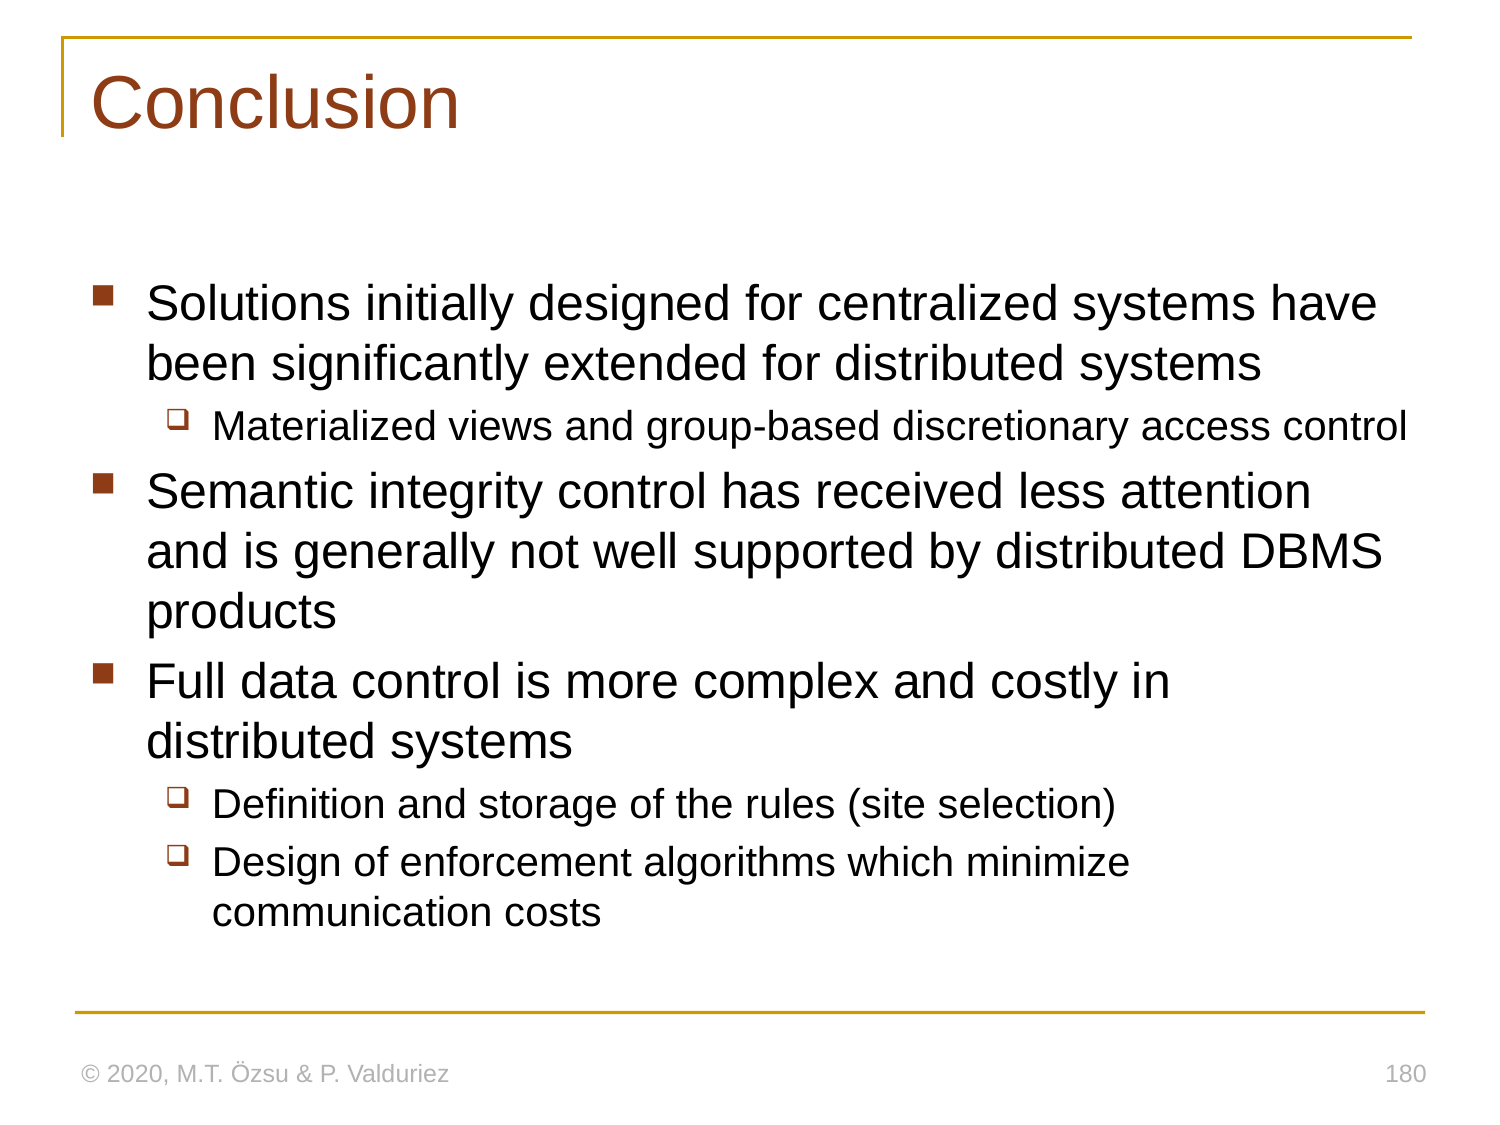

# Conclusion
Solutions initially designed for centralized systems have been significantly extended for distributed systems
Materialized views and group-based discretionary access control
Semantic integrity control has received less attention and is generally not well supported by distributed DBMS products
Full data control is more complex and costly in distributed systems
Definition and storage of the rules (site selection)
Design of enforcement algorithms which minimize communication costs

© 2020, M.T. Özsu & P. Valduriez
180